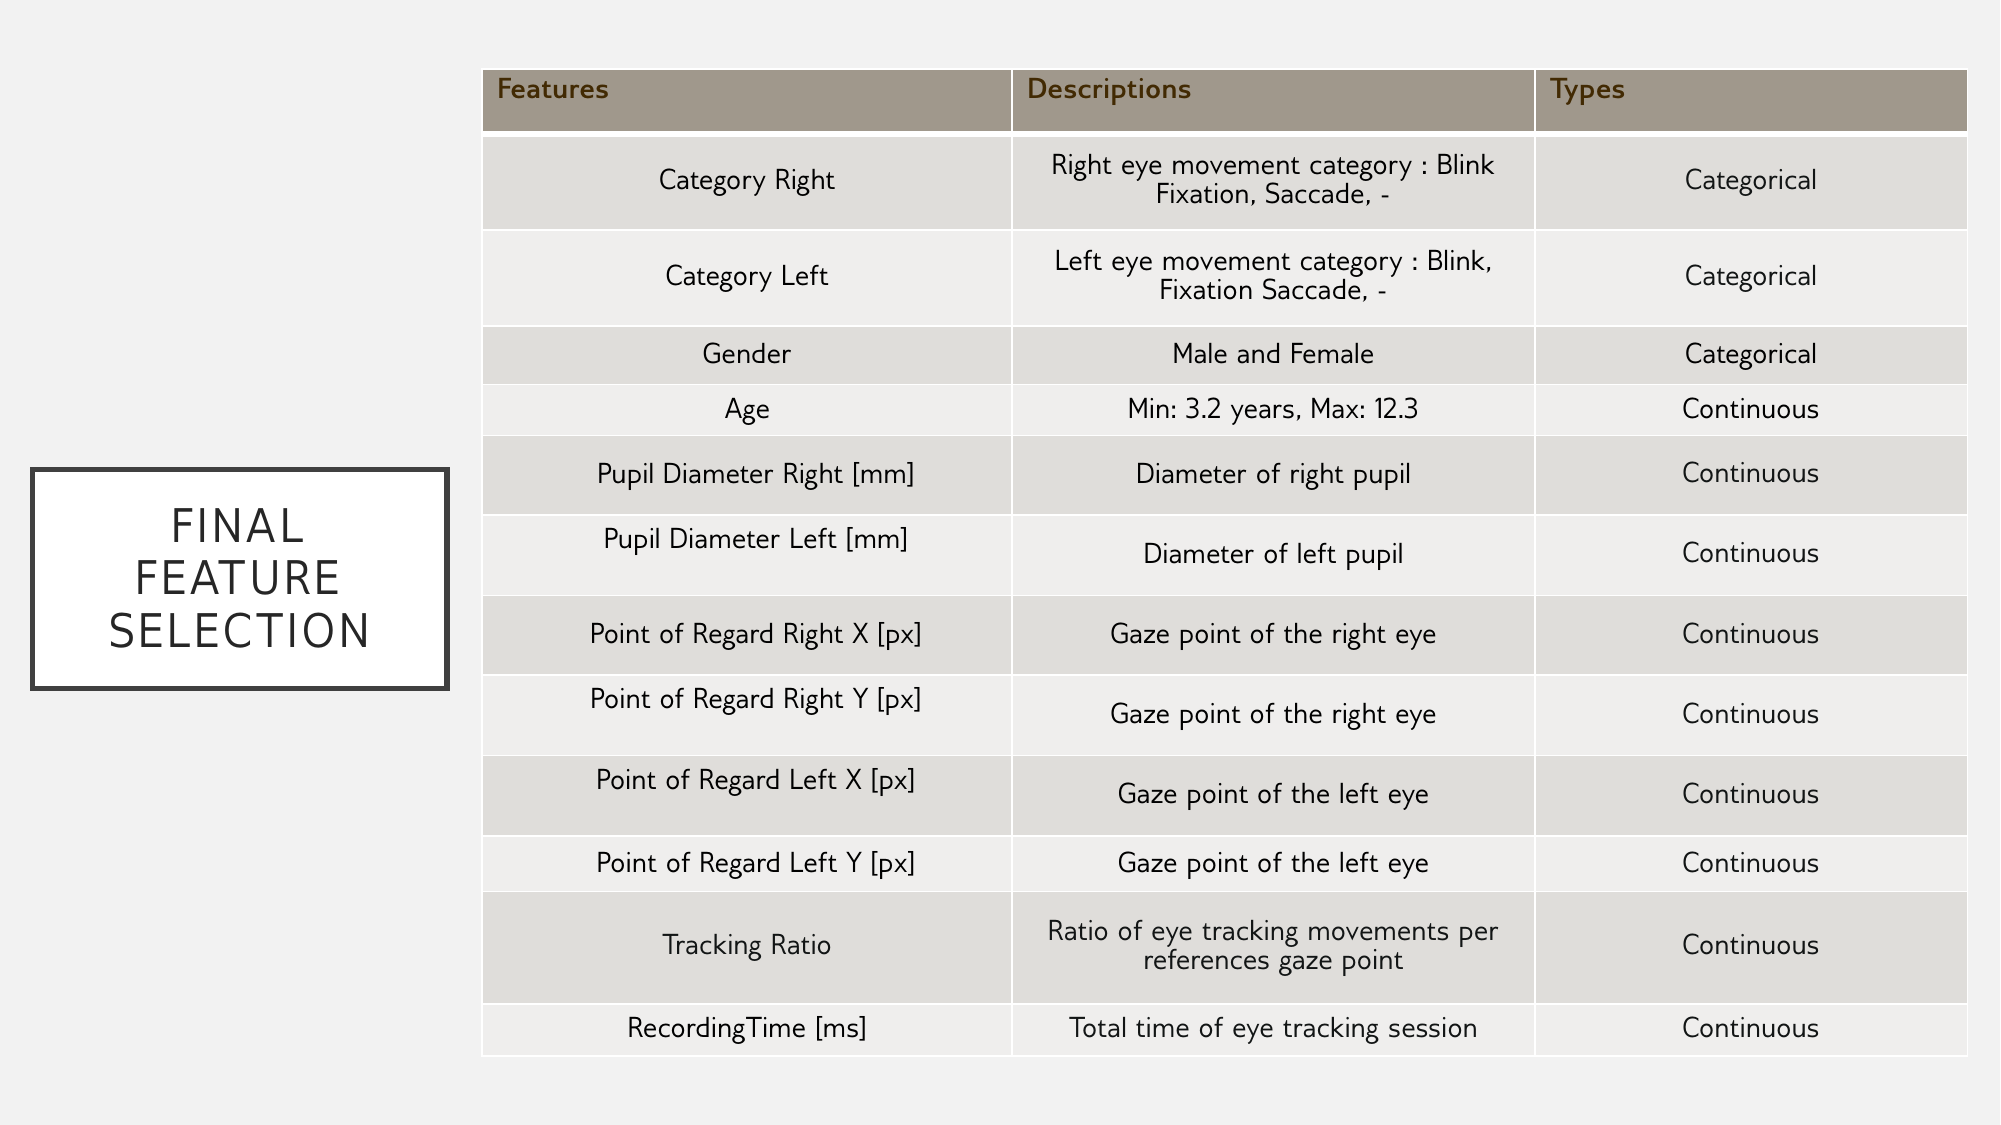

| Features | Descriptions | Types |
| --- | --- | --- |
| Category Right | Right eye movement category : Blink Fixation, Saccade, - | Categorical |
| Category Left | Left eye movement category : Blink, Fixation Saccade, - | Categorical |
| Gender | Male and Female | Categorical |
| Age | Min: 3.2 years, Max: 12.3 | Continuous |
| Pupil Diameter Right [mm] | Diameter of right pupil | Continuous |
| Pupil Diameter Left [mm] | Diameter of left pupil | Continuous |
| Point of Regard Right X [px] | Gaze point of the right eye | Continuous |
| Point of Regard Right Y [px] | Gaze point of the right eye | Continuous |
| Point of Regard Left X [px] | Gaze point of the left eye | Continuous |
| Point of Regard Left Y [px] | Gaze point of the left eye | Continuous |
| Tracking Ratio | Ratio of eye tracking movements per references gaze point | Continuous |
| RecordingTime [ms] | Total time of eye tracking session | Continuous |
# Final Feature Selection